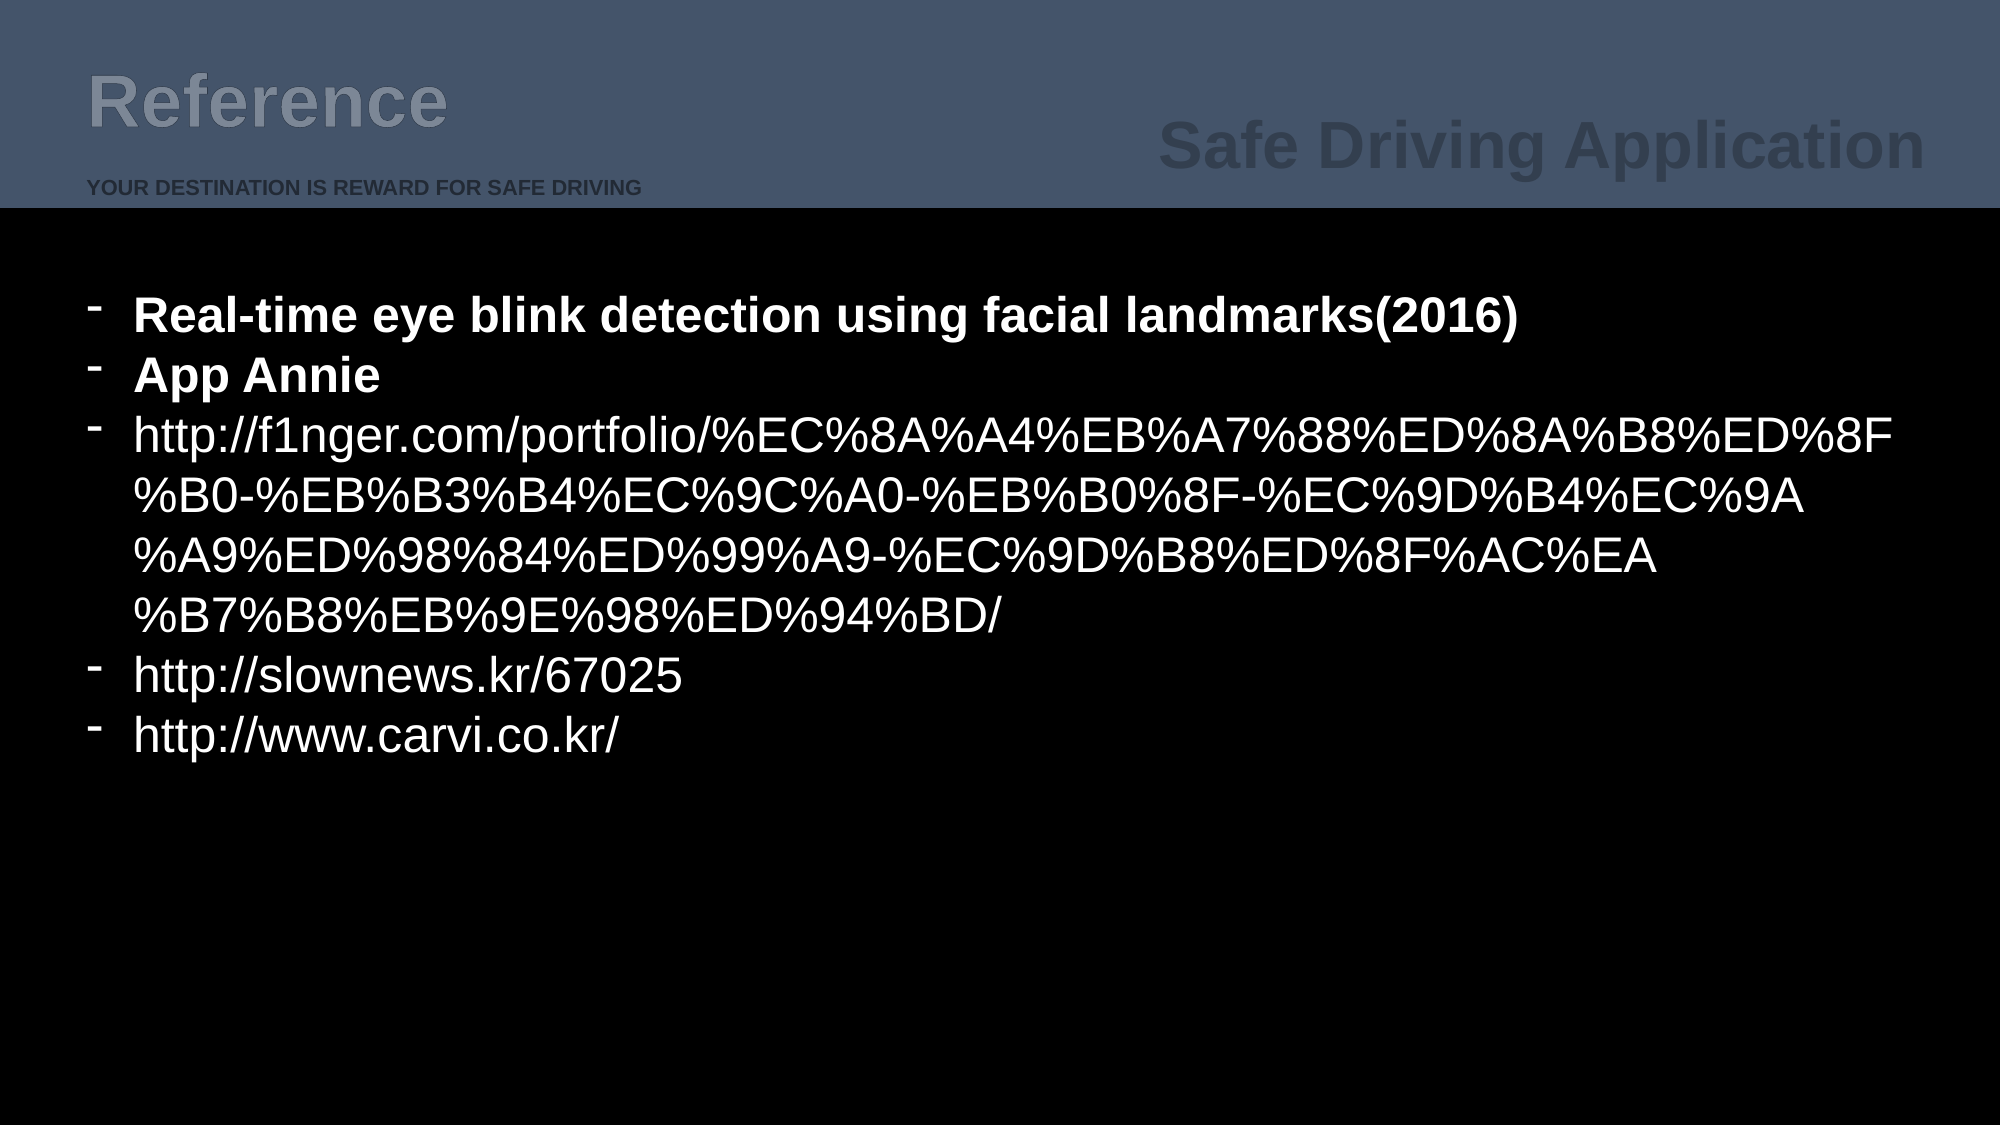

# Reference
Safe Driving Application
YOUR DESTINATION IS REWARD FOR SAFE DRIVING
Real-time eye blink detection using facial landmarks(2016)
App Annie
http://f1nger.com/portfolio/%EC%8A%A4%EB%A7%88%ED%8A%B8%ED%8F%B0-%EB%B3%B4%EC%9C%A0-%EB%B0%8F-%EC%9D%B4%EC%9A%A9%ED%98%84%ED%99%A9-%EC%9D%B8%ED%8F%AC%EA%B7%B8%EB%9E%98%ED%94%BD/
http://slownews.kr/67025
http://www.carvi.co.kr/